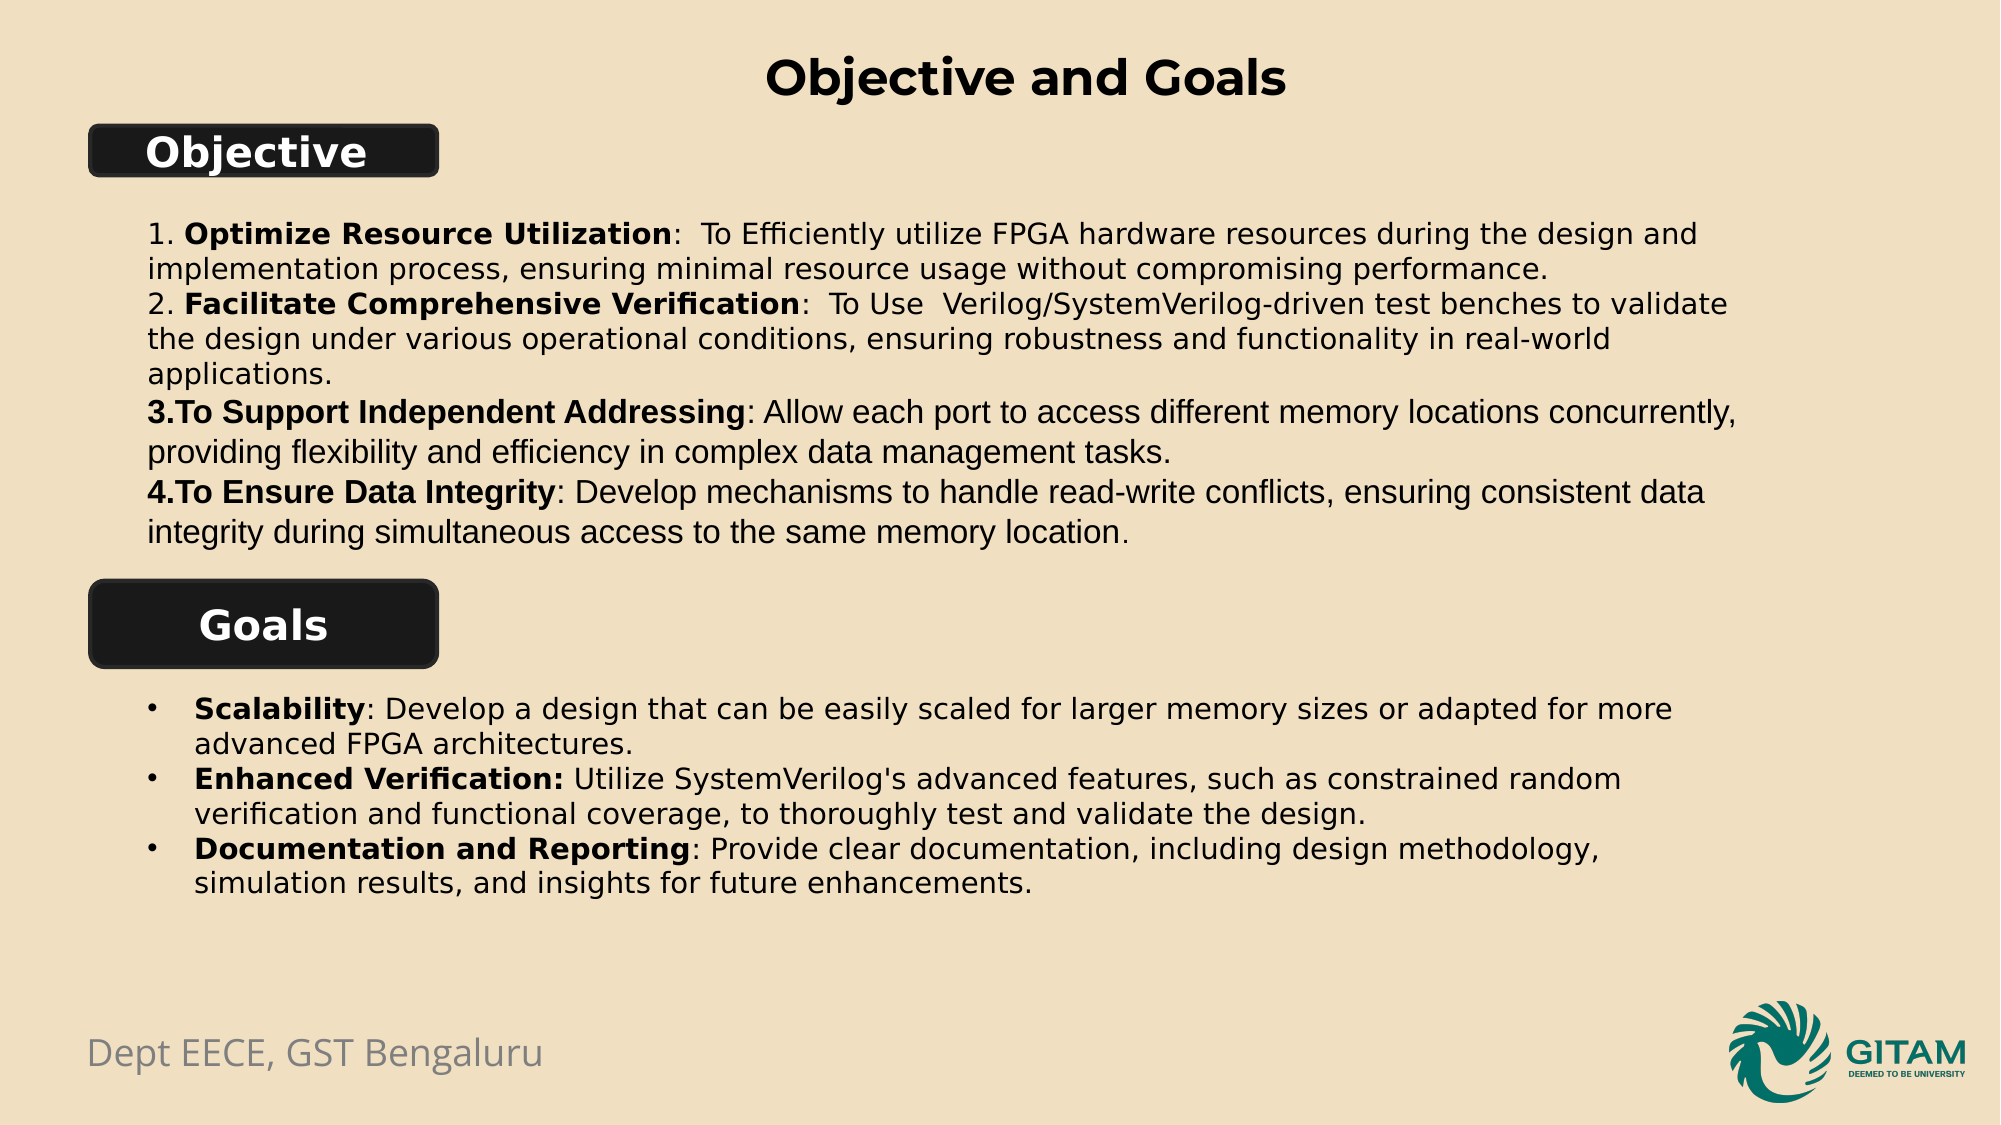

Objective and Goals
Objective
1. Optimize Resource Utilization:  To Efficiently utilize FPGA hardware resources during the design and implementation process, ensuring minimal resource usage without compromising performance.
2. Facilitate Comprehensive Verification:  To Use  Verilog/SystemVerilog-driven test benches to validate the design under various operational conditions, ensuring robustness and functionality in real-world applications.
3.To Support Independent Addressing: Allow each port to access different memory locations concurrently, providing flexibility and efficiency in complex data management tasks.
4.To Ensure Data Integrity: Develop mechanisms to handle read-write conflicts, ensuring consistent data integrity during simultaneous access to the same memory location.

Goals
Scalability: Develop a design that can be easily scaled for larger memory sizes or adapted for more advanced FPGA architectures.
Enhanced Verification: Utilize SystemVerilog's advanced features, such as constrained random verification and functional coverage, to thoroughly test and validate the design.
Documentation and Reporting: Provide clear documentation, including design methodology, simulation results, and insights for future enhancements.

2